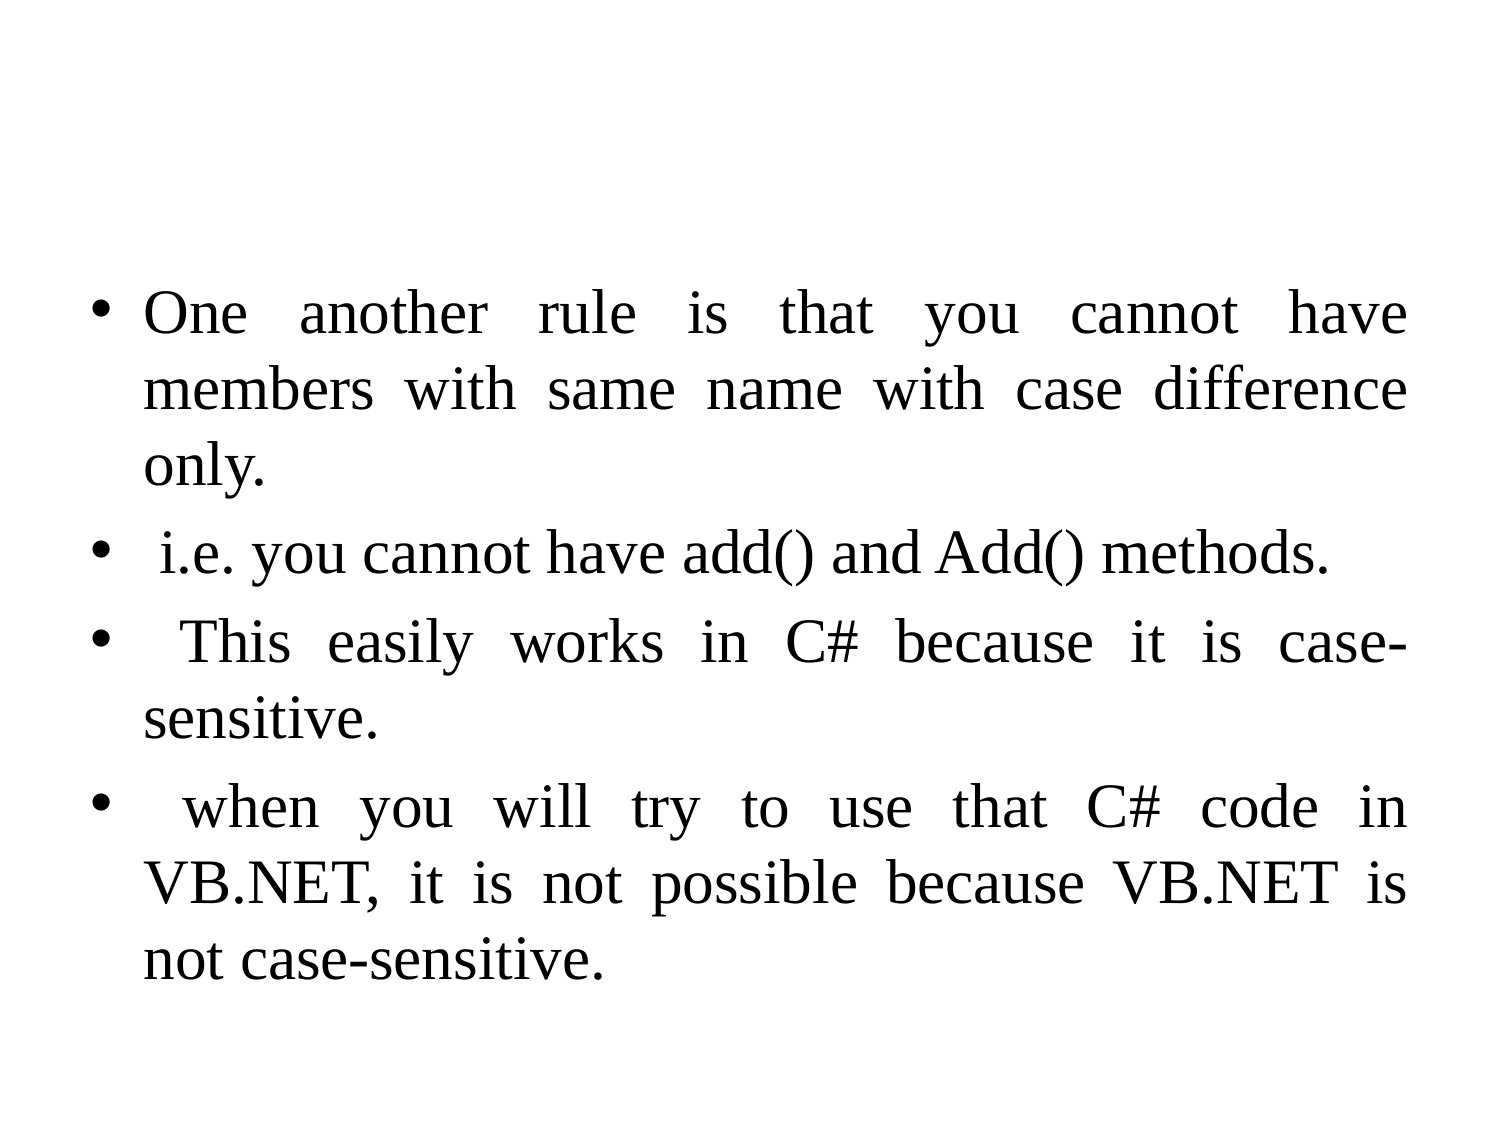

#
One another rule is that you cannot have members with same name with case difference only.
 i.e. you cannot have add() and Add() methods.
 This easily works in C# because it is case-sensitive.
 when you will try to use that C# code in VB.NET, it is not possible because VB.NET is not case-sensitive.